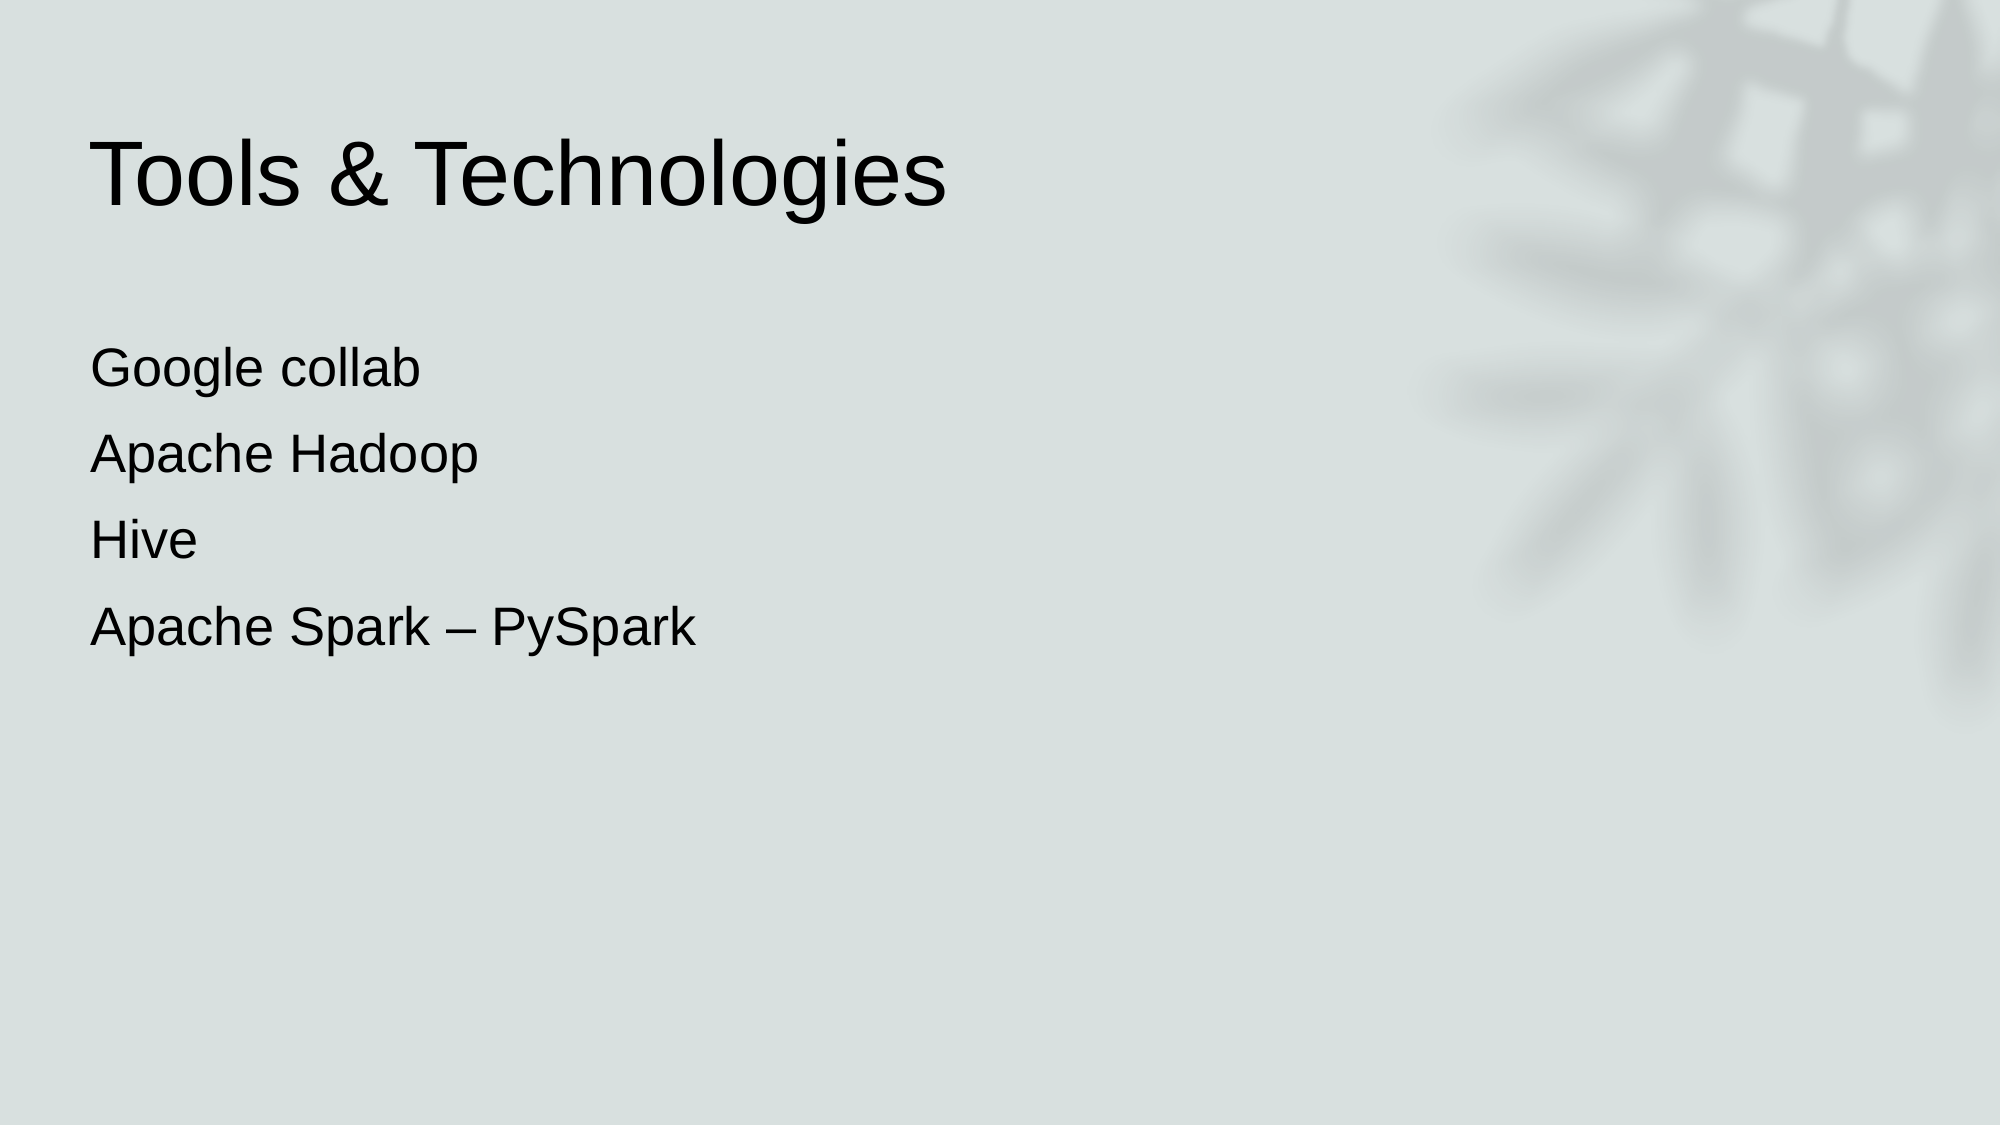

# Tools & Technologies
Google collab
Apache Hadoop
Hive
Apache Spark – PySpark